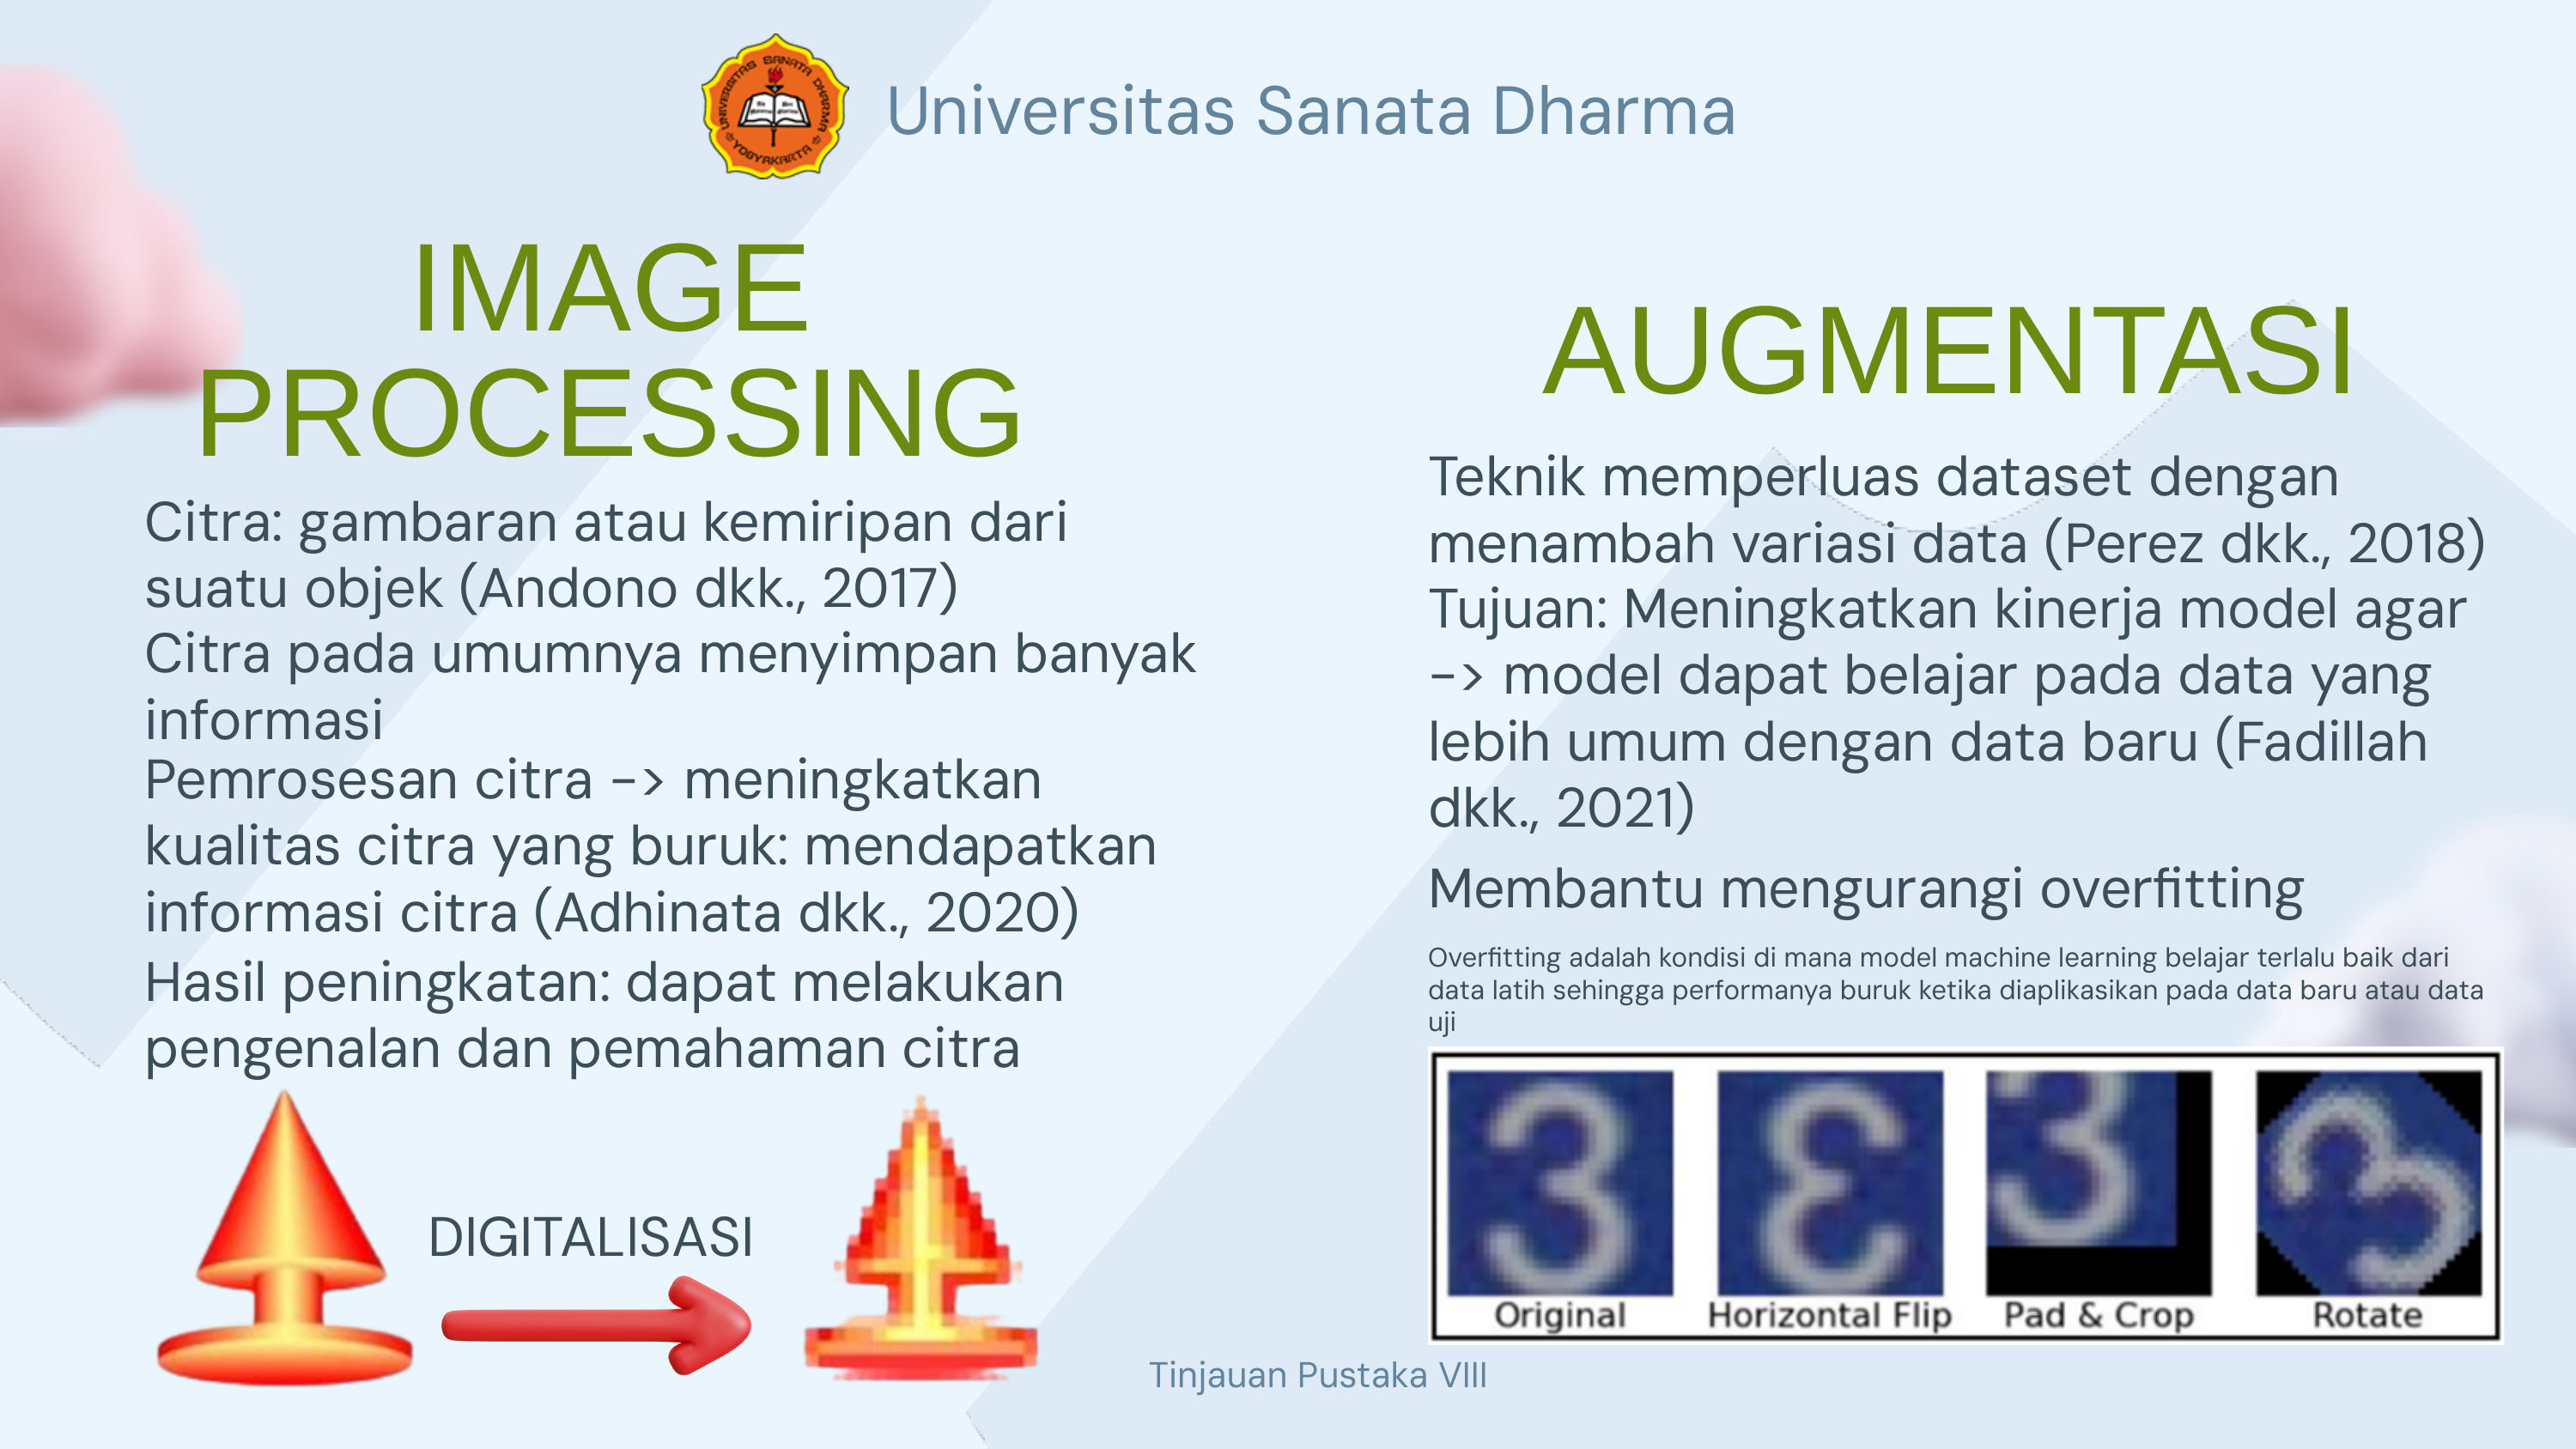

Universitas Sanata Dharma

IMAGE PROCESSING
AUGMENTASI
Teknik memperluas dataset dengan menambah variasi data (Perez dkk., 2018)
Citra: gambaran atau kemiripan dari suatu objek (Andono dkk., 2017)
Tujuan: Meningkatkan kinerja model agar -> model dapat belajar pada data yang lebih umum dengan data baru (Fadillah dkk., 2021)

Citra pada umumnya menyimpan banyak informasi
Pemrosesan citra -> meningkatkan kualitas citra yang buruk: mendapatkan informasi citra (Adhinata dkk., 2020)

Membantu mengurangi overfitting
Overfitting adalah kondisi di mana model machine learning belajar terlalu baik dari data latih sehingga performanya buruk ketika diaplikasikan pada data baru atau data uji
Hasil peningkatan: dapat melakukan pengenalan dan pemahaman citra

DIGITALISASI

Tinjauan Pustaka VIII